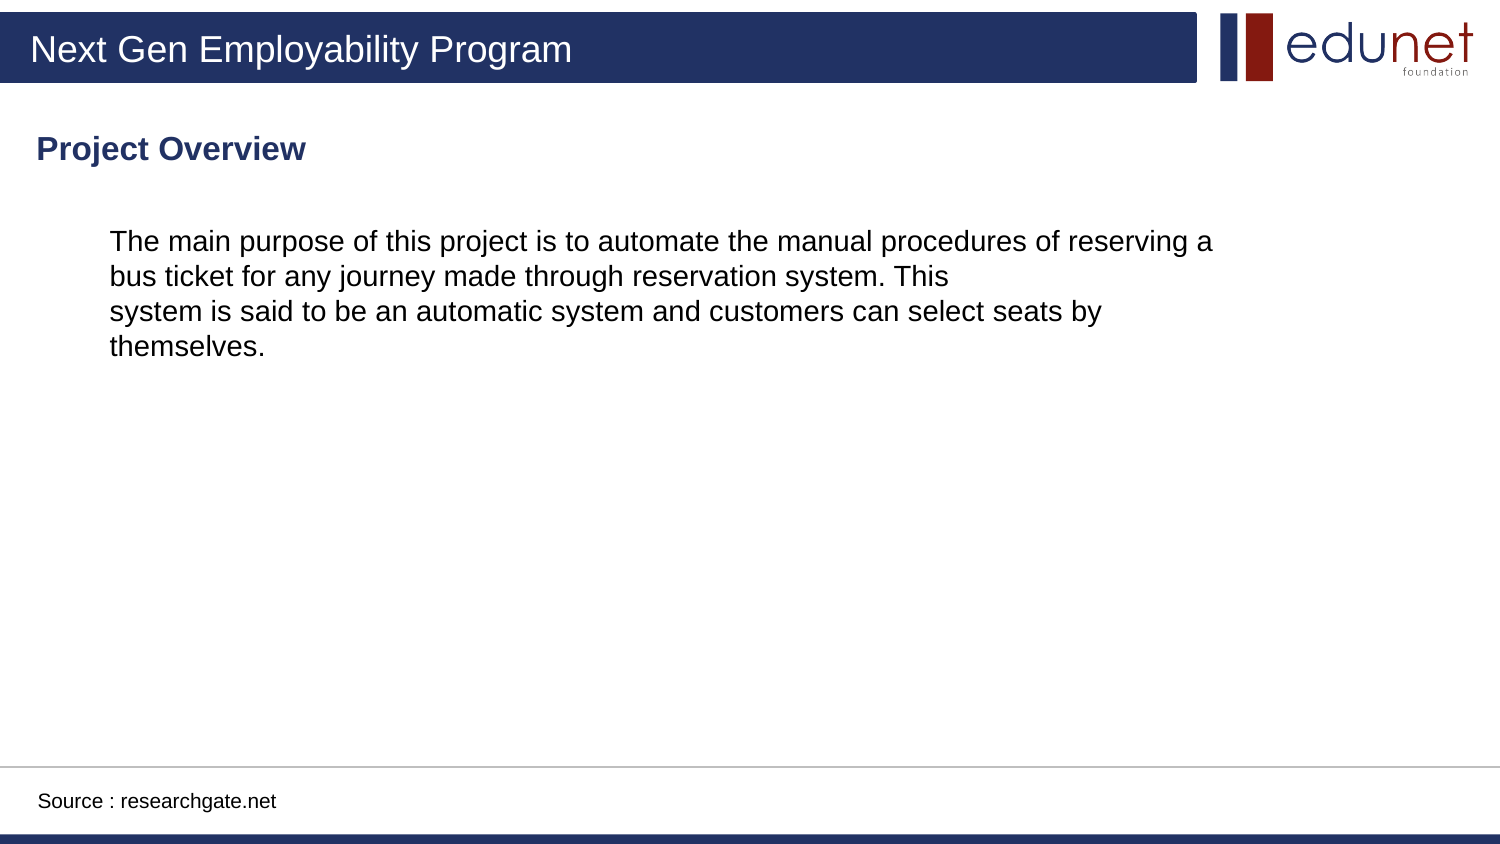

Project Overview
The main purpose of this project is to automate the manual procedures of reserving a
bus ticket for any journey made through reservation system. This
system is said to be an automatic system and customers can select seats by
themselves.

Source : researchgate.net